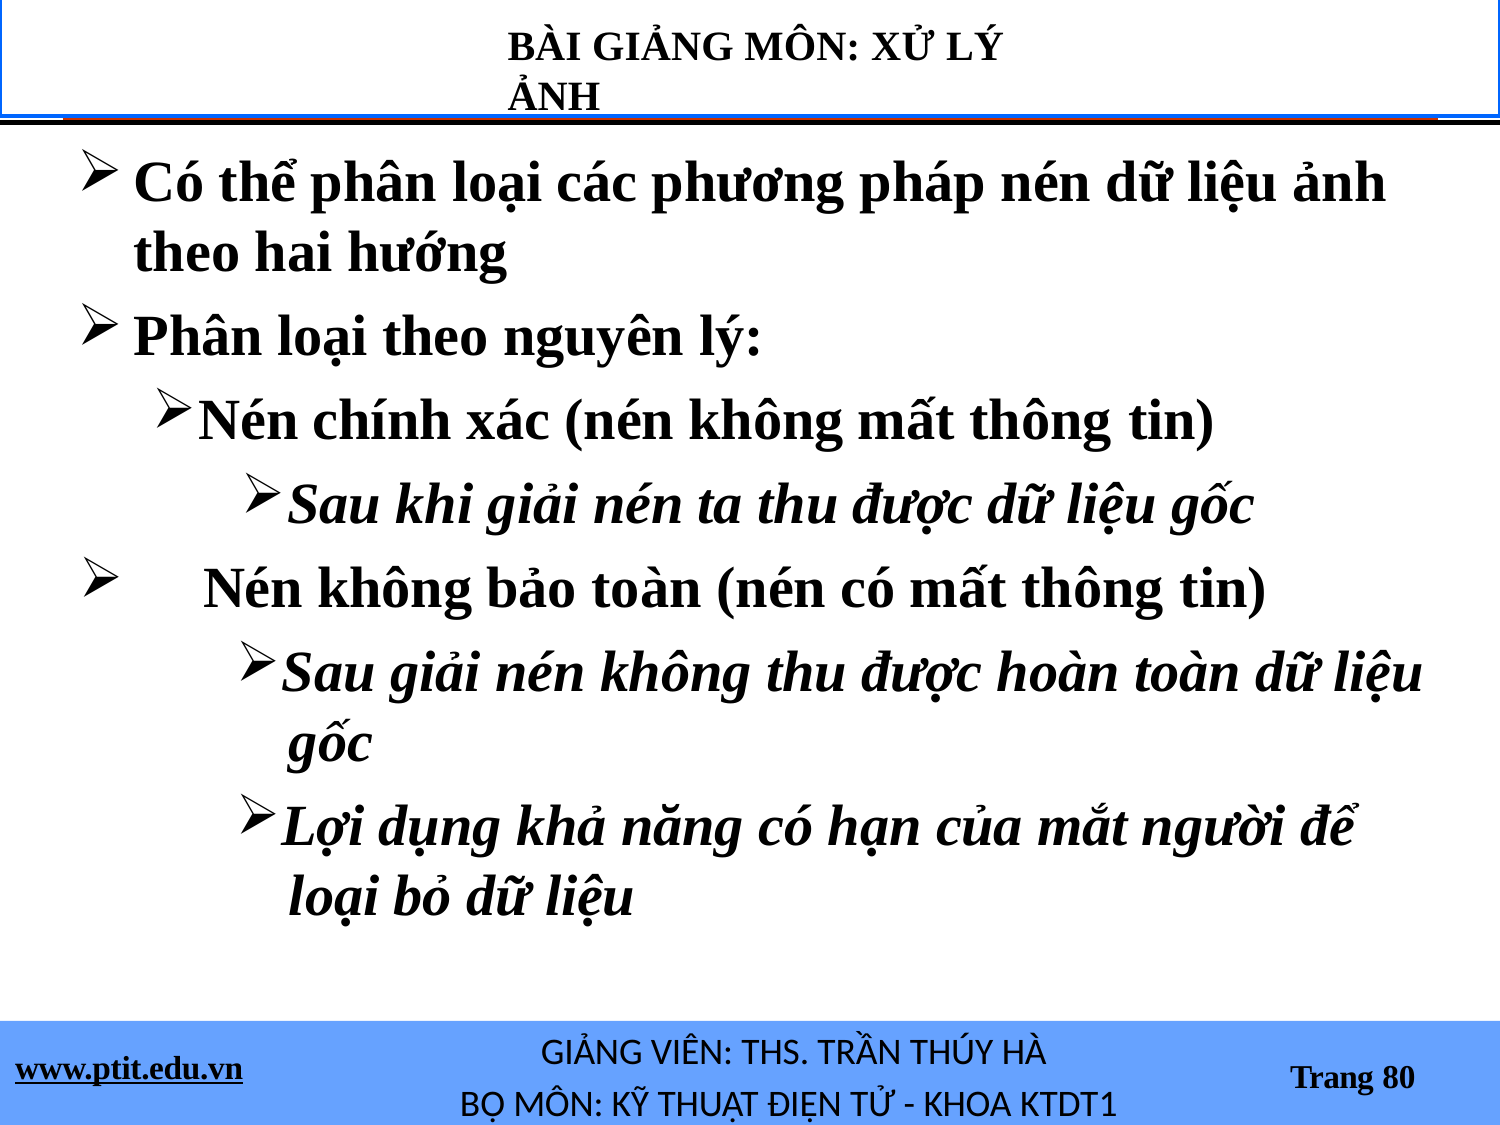

# BÀI GIẢNG MÔN: XỬ LÝ ẢNH
Có thể phân loại các phương pháp nén dữ liệu ảnh  theo hai hướng
Phân loại theo nguyên lý:
Nén chính xác (nén không mất thông tin)
Sau khi giải nén ta thu được dữ liệu gốc
Nén không bảo toàn (nén có mất thông tin)
Sau giải nén không thu được hoàn toàn dữ liệu  gốc
Lợi dụng khả năng có hạn của mắt người để  loại bỏ dữ liệu

GIẢNG VIÊN: THS. TRẦN THÚY HÀ
BỘ MÔN: KỸ THUẬT ĐIỆN TỬ - KHOA KTDT1
www.ptit.edu.vn
Trang 80